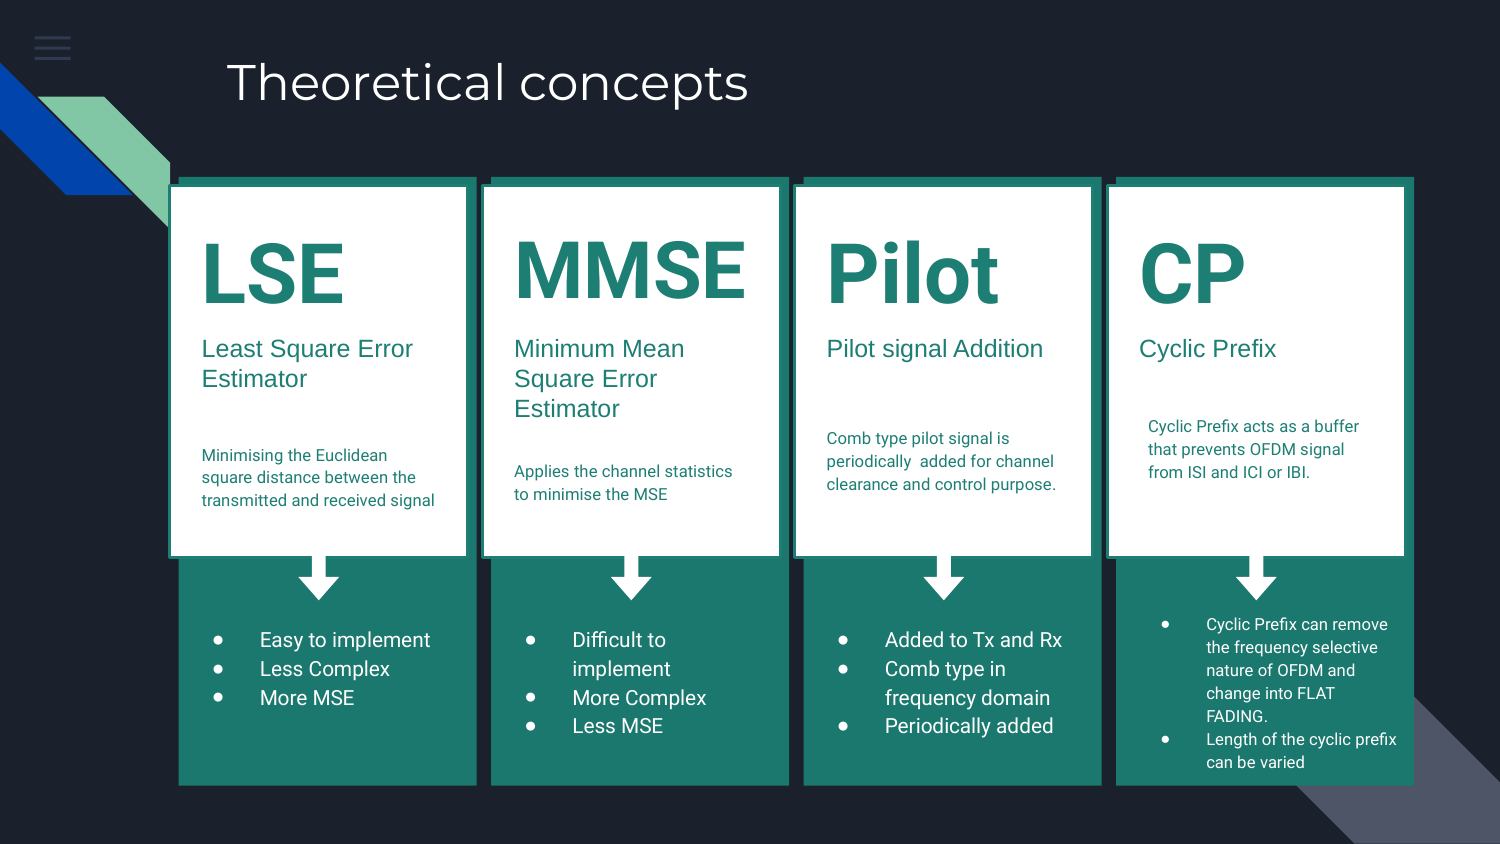

# Theoretical concepts

LSE
Least Square Error Estimator

Minimising the Euclidean square distance between the transmitted and received signal

Easy to implement
Less Complex
More MSE

MMSE
Minimum Mean Square Error Estimator
Applies the channel statistics to minimise the MSE

Difficult to implement
More Complex
Less MSE

Pilot
Pilot signal Addition
Comb type pilot signal is periodically  added for channel clearance and control purpose.

Added to Tx and Rx
Comb type in frequency domain
Periodically added

CP
Cyclic Prefix
Cyclic Prefix acts as a buffer that prevents OFDM signal from ISI and ICI or IBI.

Cyclic Prefix can remove the frequency selective nature of OFDM and change into FLAT FADING.
Length of the cyclic prefix can be varied